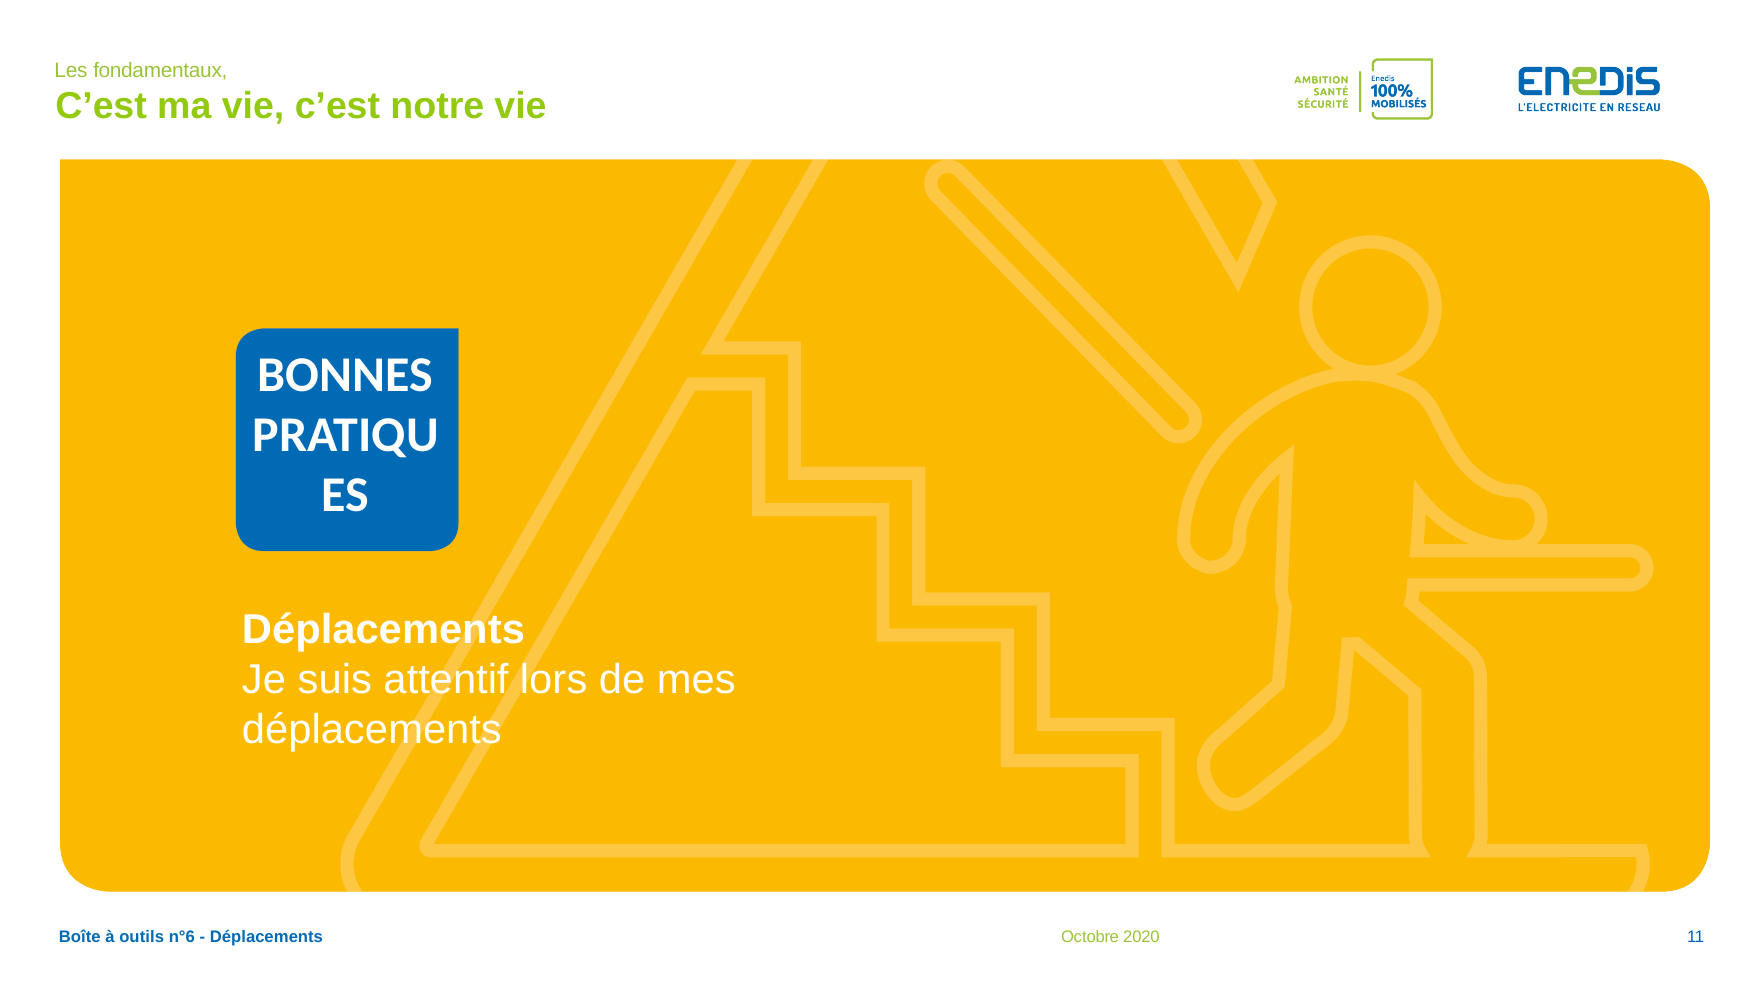

Bonnes pratiques
Déplacements
Je suis attentif lors de mes déplacements